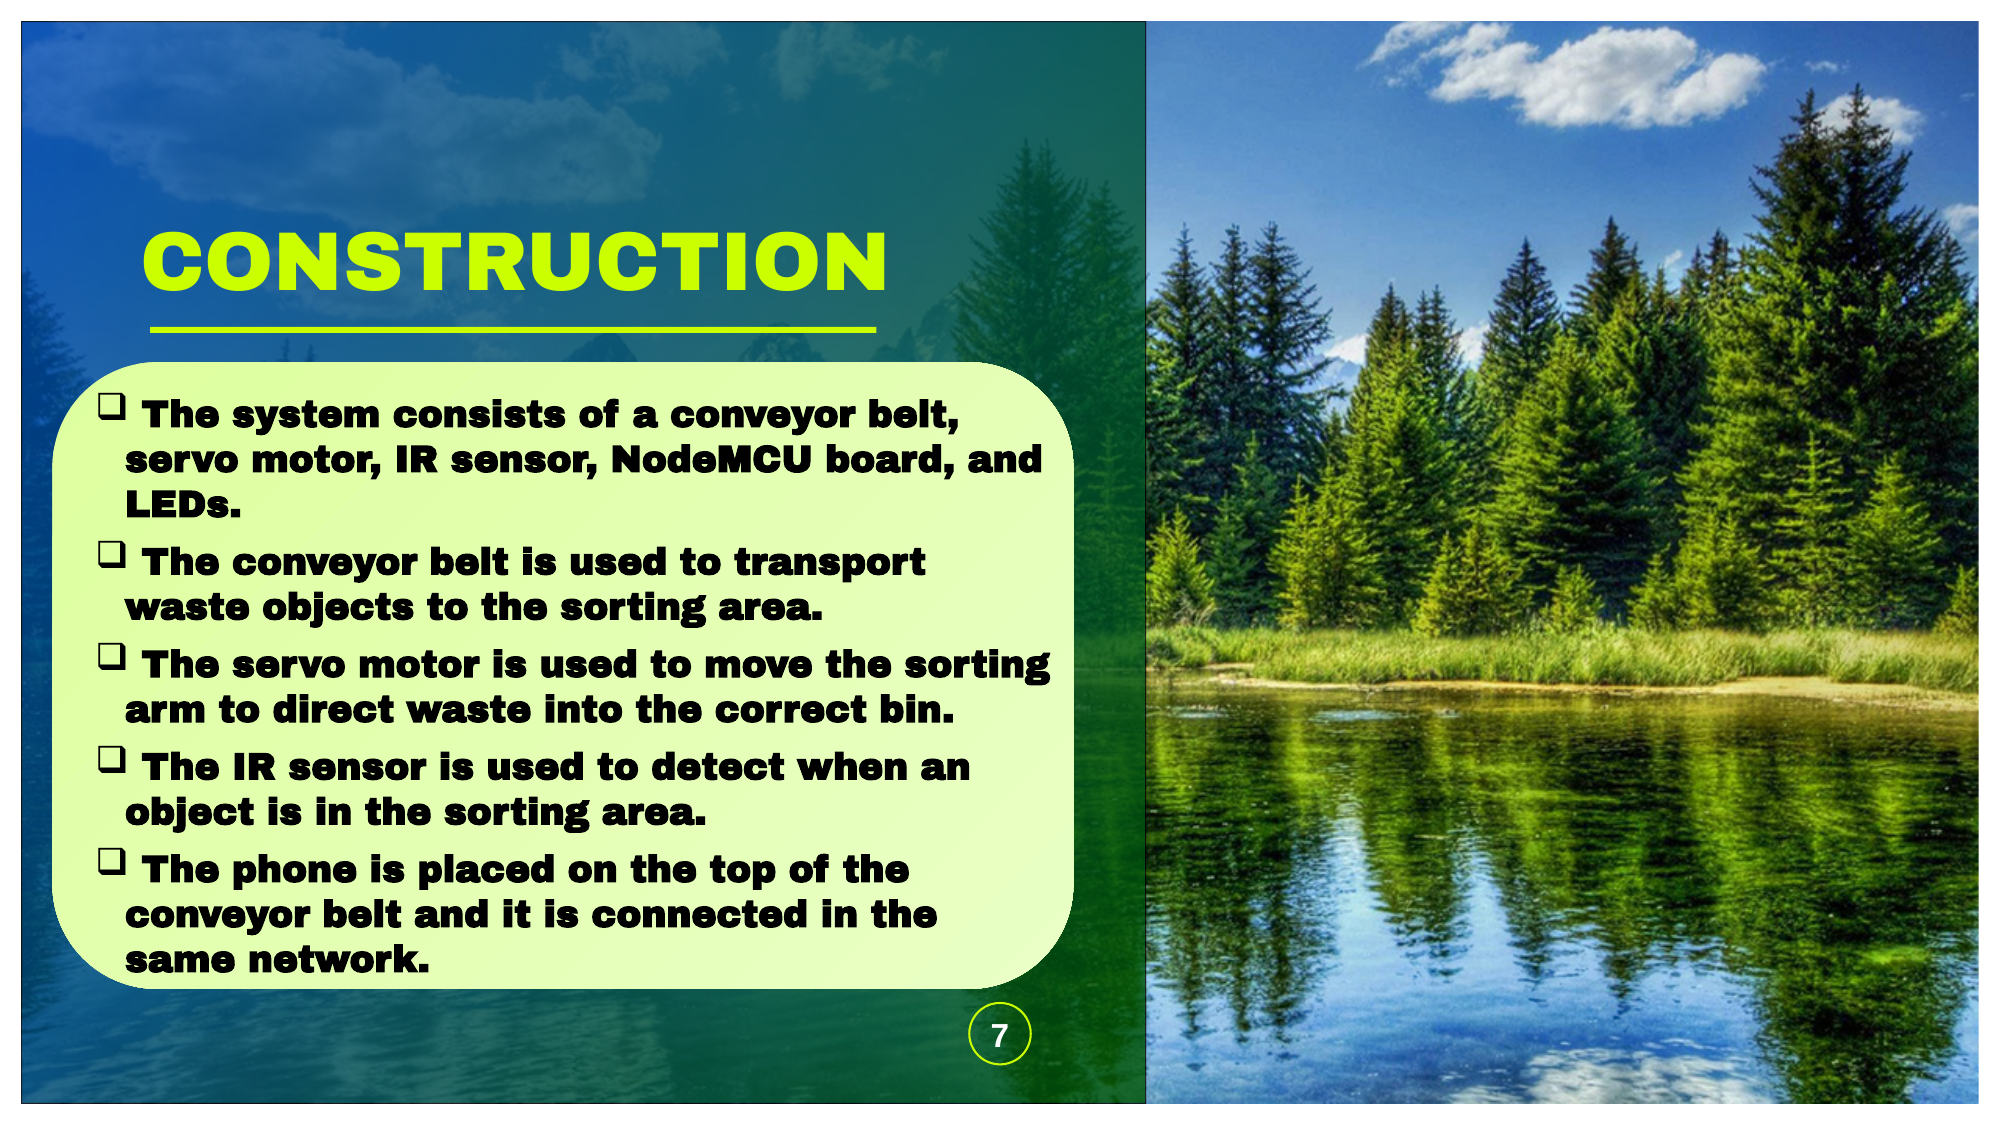

# CONSTRUCTION

 The system consists of a conveyor belt, servo motor, IR sensor, NodeMCU board, and LEDs.
 The conveyor belt is used to transport waste objects to the sorting area.
 The servo motor is used to move the sorting arm to direct waste into the correct bin.
 The IR sensor is used to detect when an object is in the sorting area.
 The phone is placed on the top of the conveyor belt and it is connected in the same network.
7